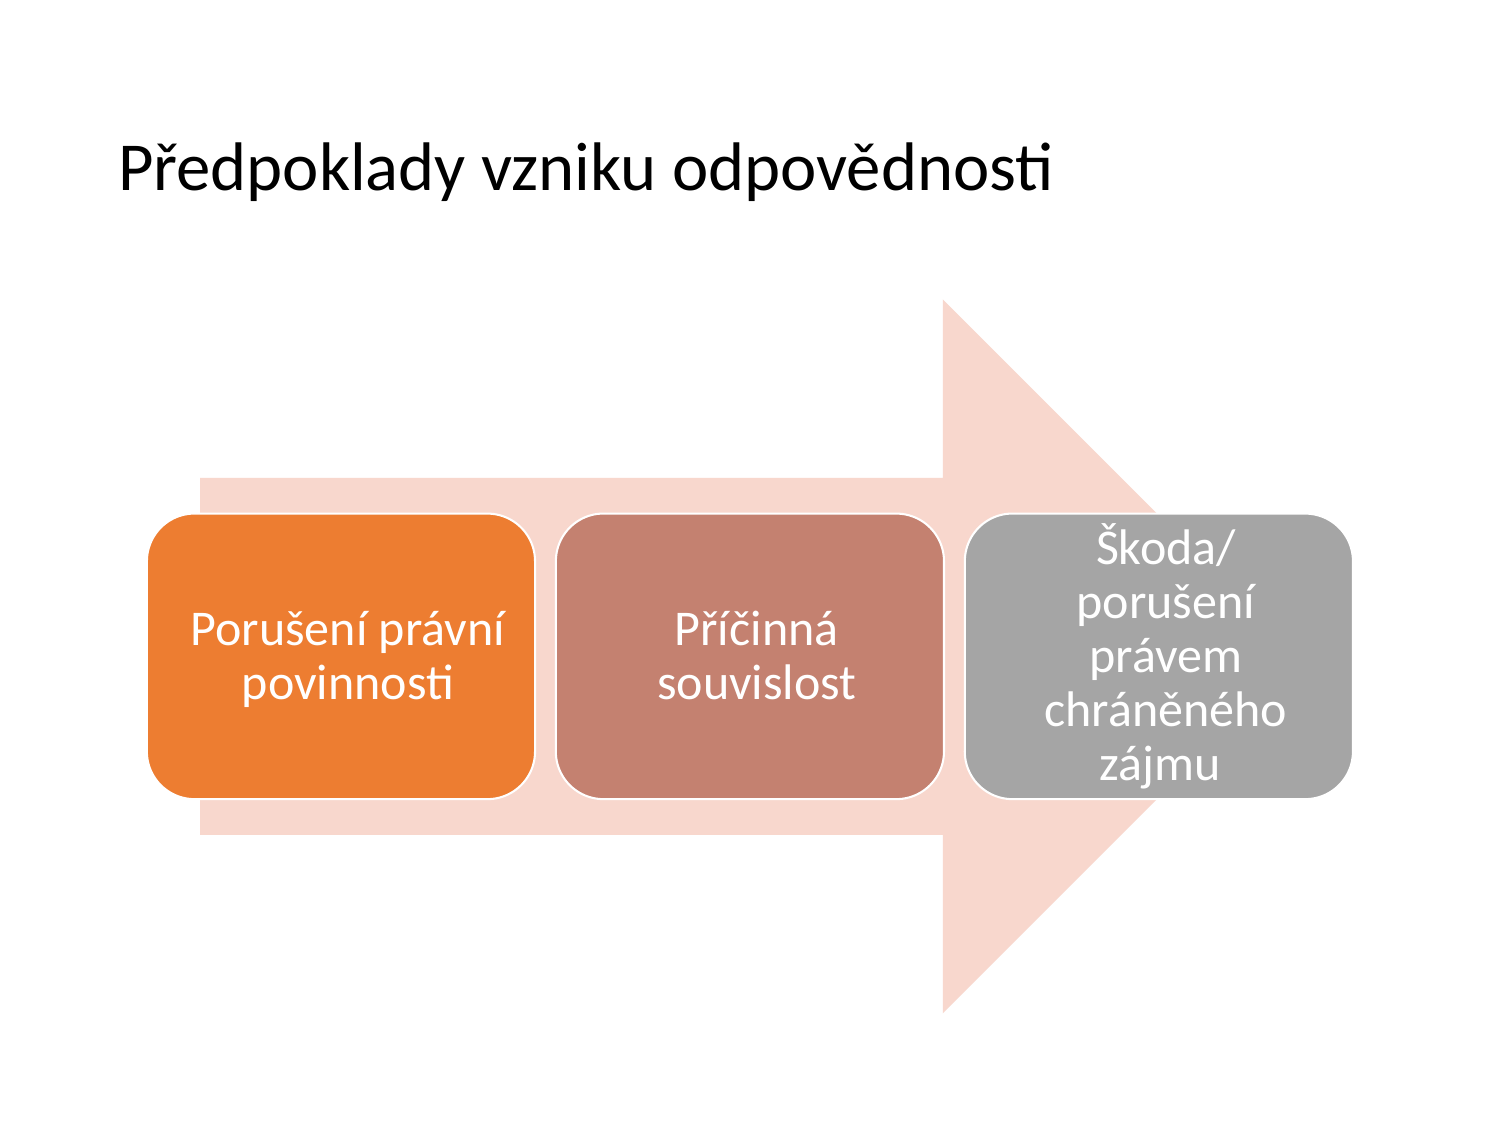

# Předpoklady vzniku odpovědnosti
Porušení právní povinnosti
Příčinná souvislost
Škoda/porušení právem chráněného zájmu